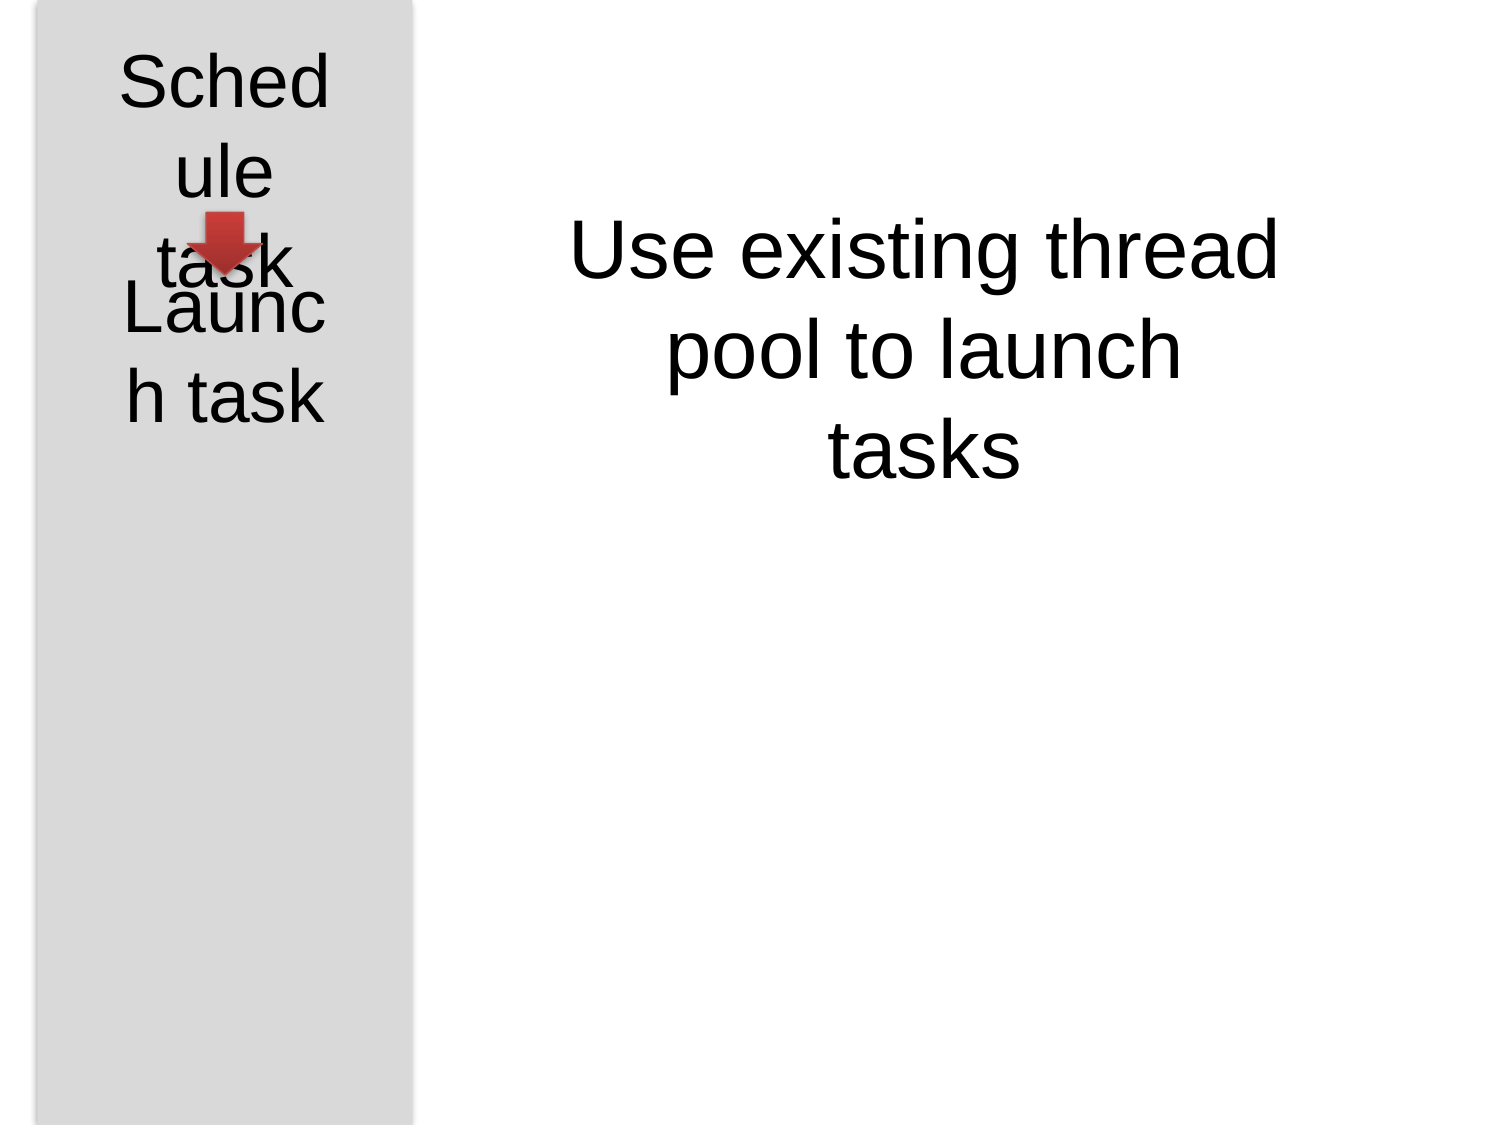

Schedule task
Use existing thread pool to launch tasks

Launch task